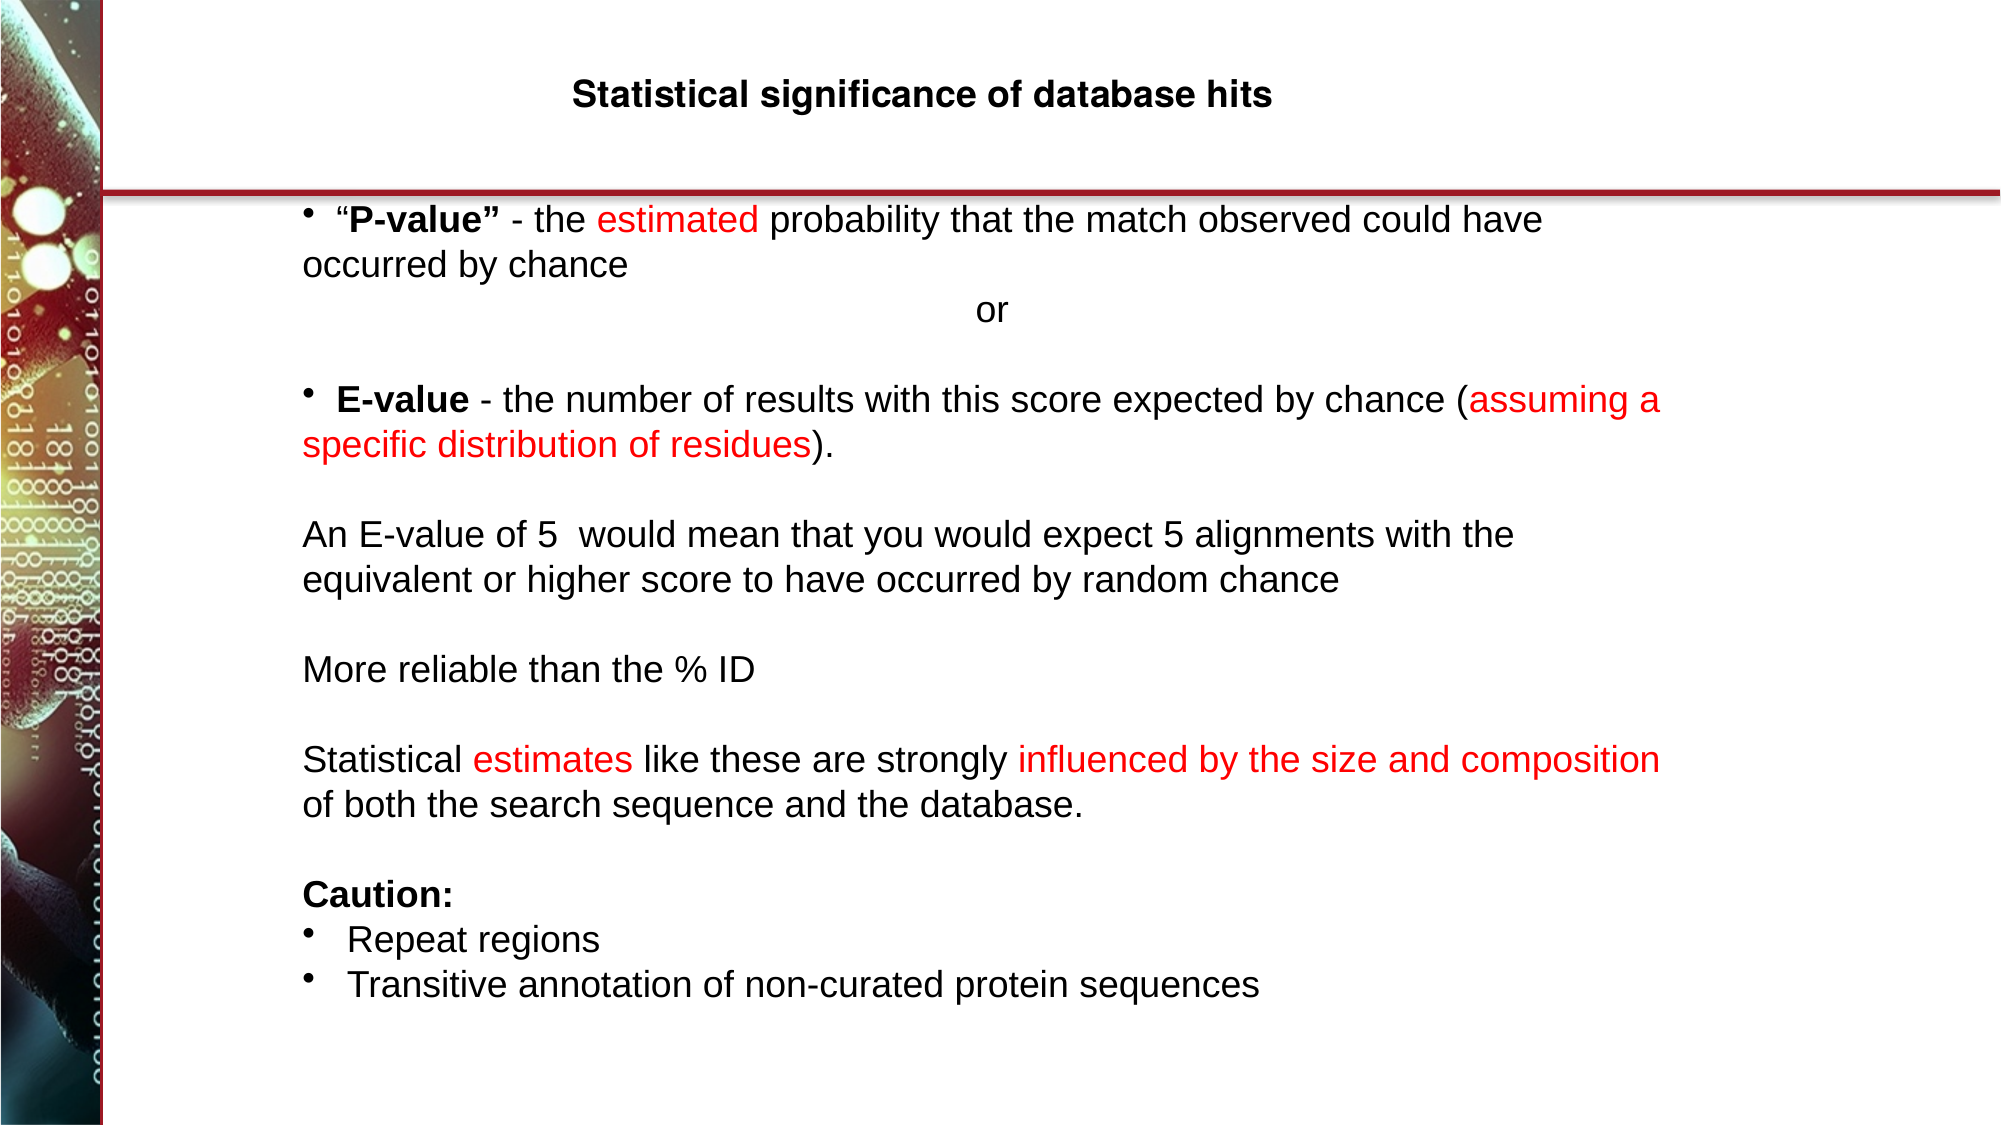

Statistical significance of database hits
  “P-value” - the estimated probability that the match observed could have occurred by chance
or

  E-value - the number of results with this score expected by chance (assuming a specific distribution of residues).

An E-value of 5  would mean that you would expect 5 alignments with the equivalent or higher score to have occurred by random chance

More reliable than the % ID

Statistical estimates like these are strongly influenced by the size and composition of both the search sequence and the database.

Caution:
   Repeat regions
   Transitive annotation of non-curated protein sequences